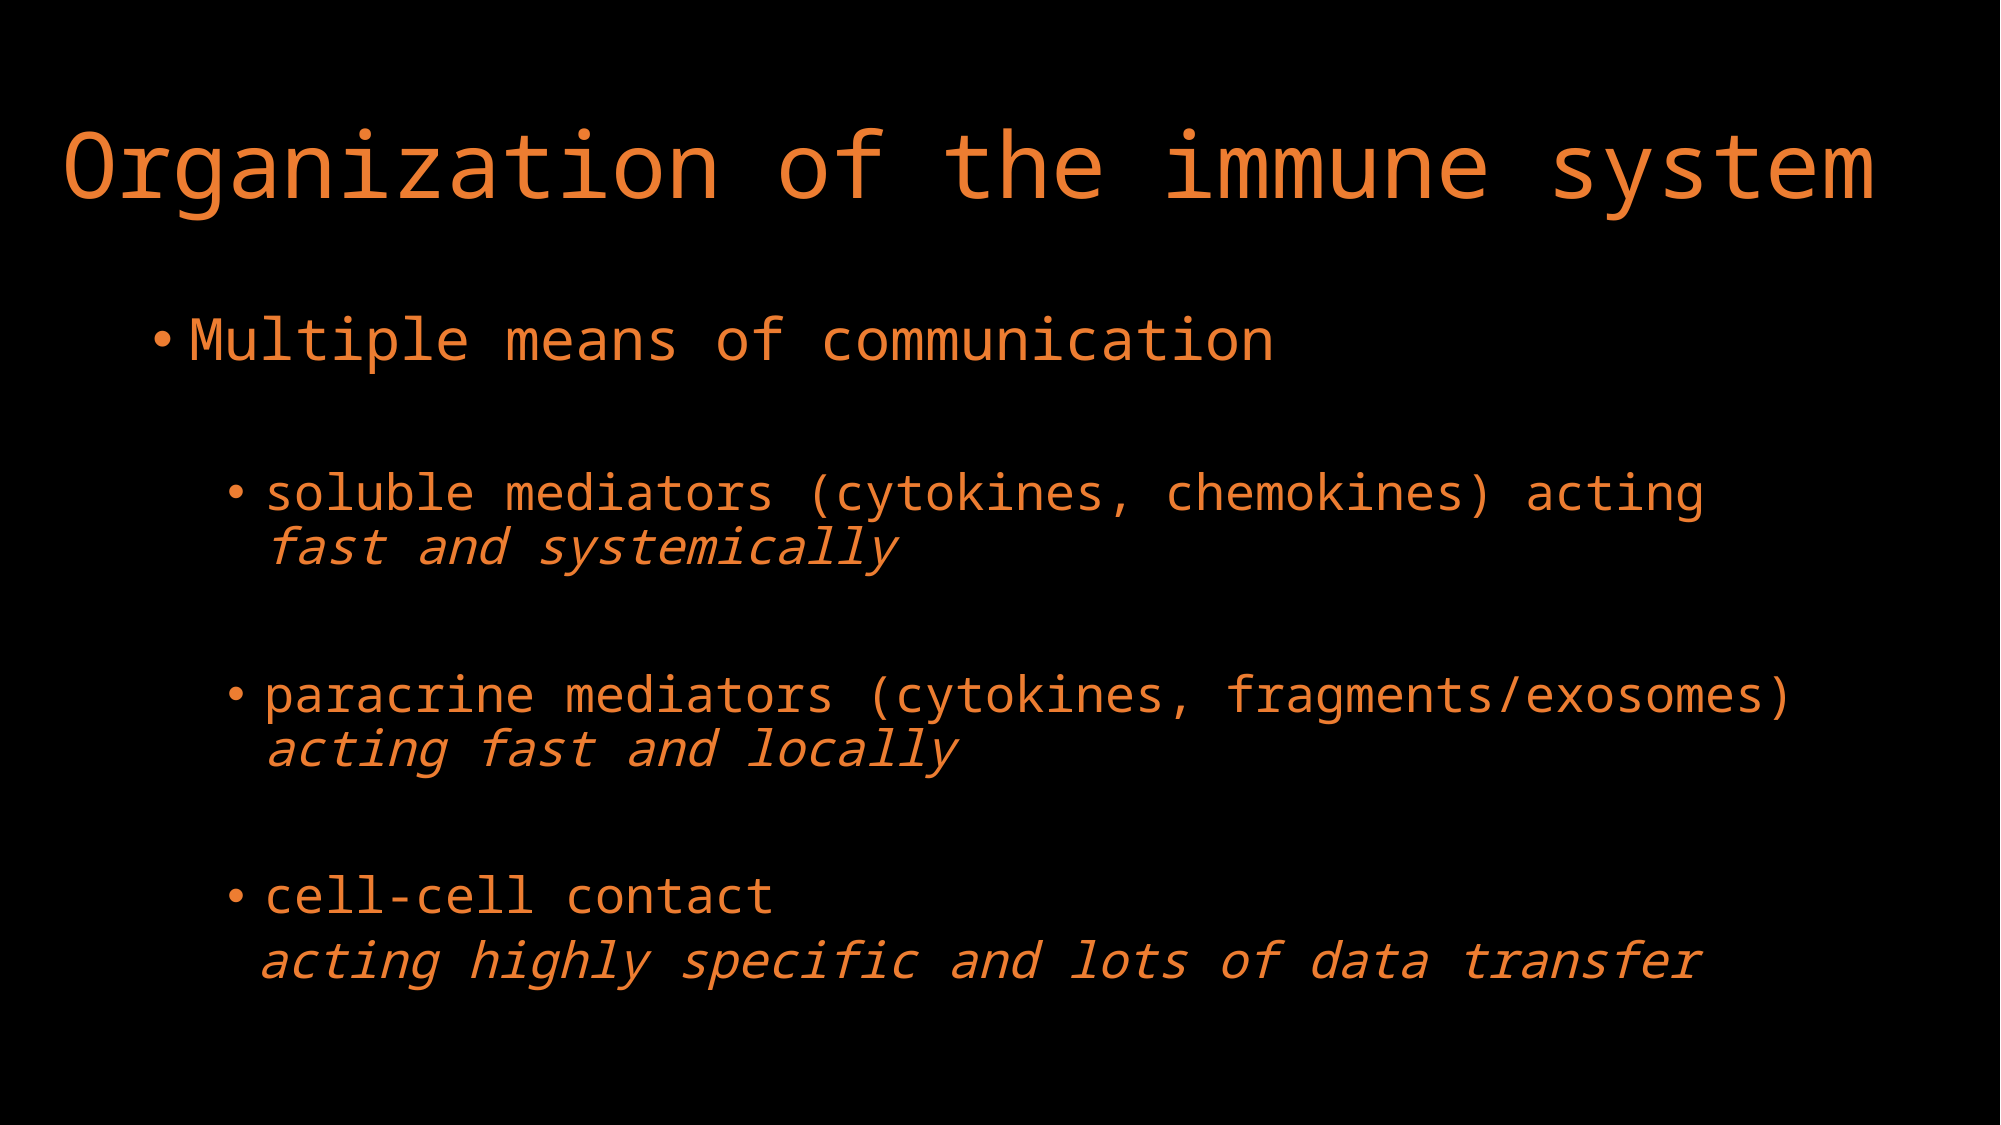

# Organization of the immune system
Multiple means of communication

soluble mediators (cytokines, chemokines) acting fast and systemically

paracrine mediators (cytokines, fragments/exosomes) acting fast and locally

cell-cell contact
 acting highly specific and lots of data transfer